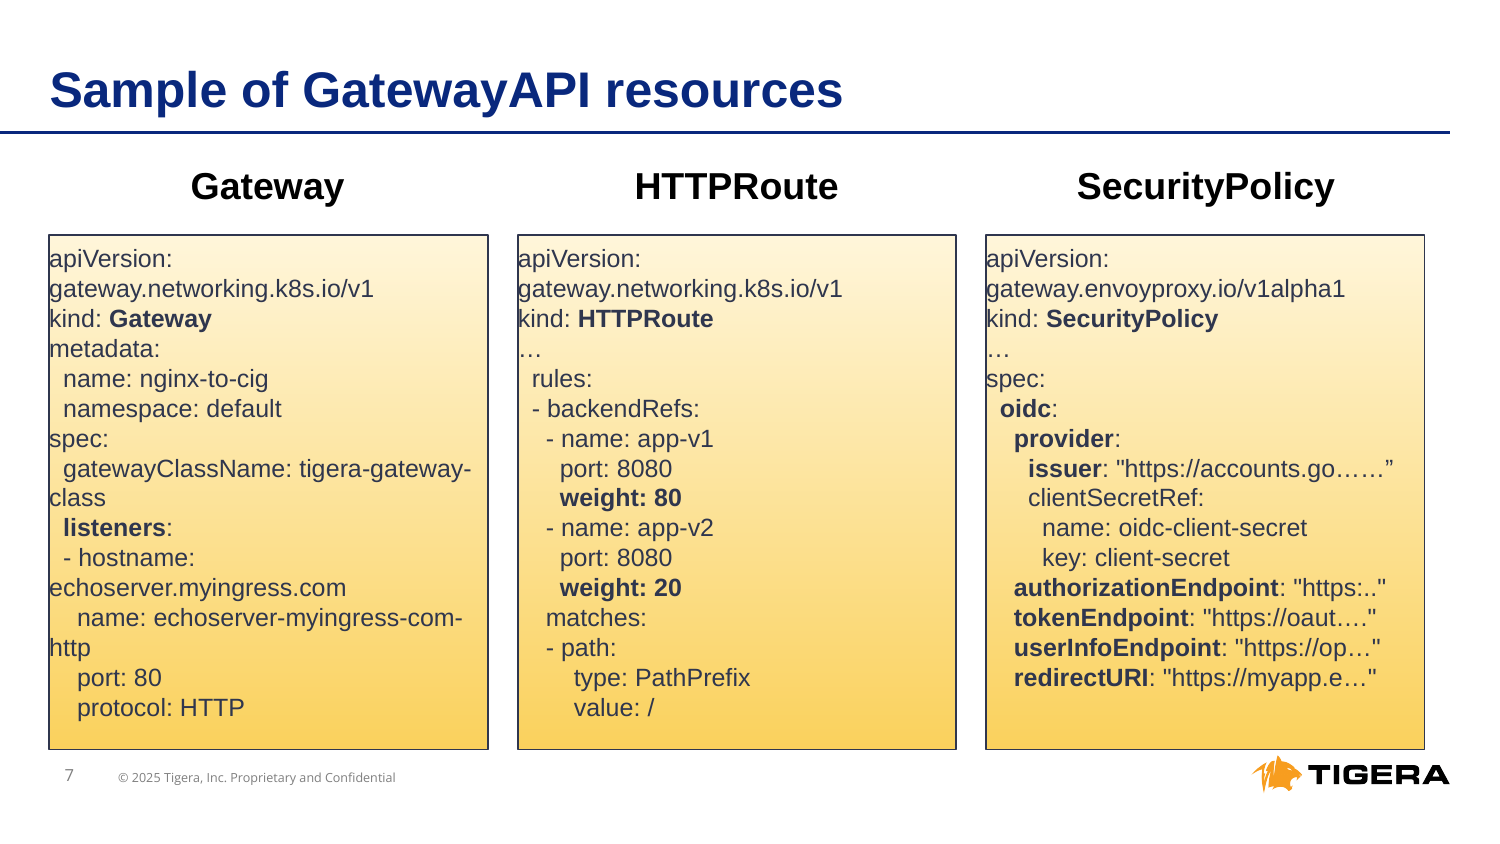

# Sample of GatewayAPI resources
Gateway
HTTPRoute
SecurityPolicy
apiVersion: gateway.networking.k8s.io/v1
kind: Gateway
metadata:
  name: nginx-to-cig
  namespace: default
spec:
  gatewayClassName: tigera-gateway-class
  listeners:
  - hostname: echoserver.myingress.com
    name: echoserver-myingress-com-http
    port: 80
    protocol: HTTP
apiVersion: gateway.networking.k8s.io/v1
kind: HTTPRoute
…
  rules:
  - backendRefs:
    - name: app-v1
      port: 8080
      weight: 80
    - name: app-v2
      port: 8080
      weight: 20
    matches:
    - path:
        type: PathPrefix
        value: /
apiVersion: gateway.envoyproxy.io/v1alpha1
kind: SecurityPolicy
…
spec:
  oidc:
    provider:
      issuer: "https://accounts.go……”
      clientSecretRef:
        name: oidc-client-secret
        key: client-secret
    authorizationEndpoint: "https:.."
    tokenEndpoint: "https://oaut…."
    userInfoEndpoint: "https://op…"
    redirectURI: "https://myapp.e…"